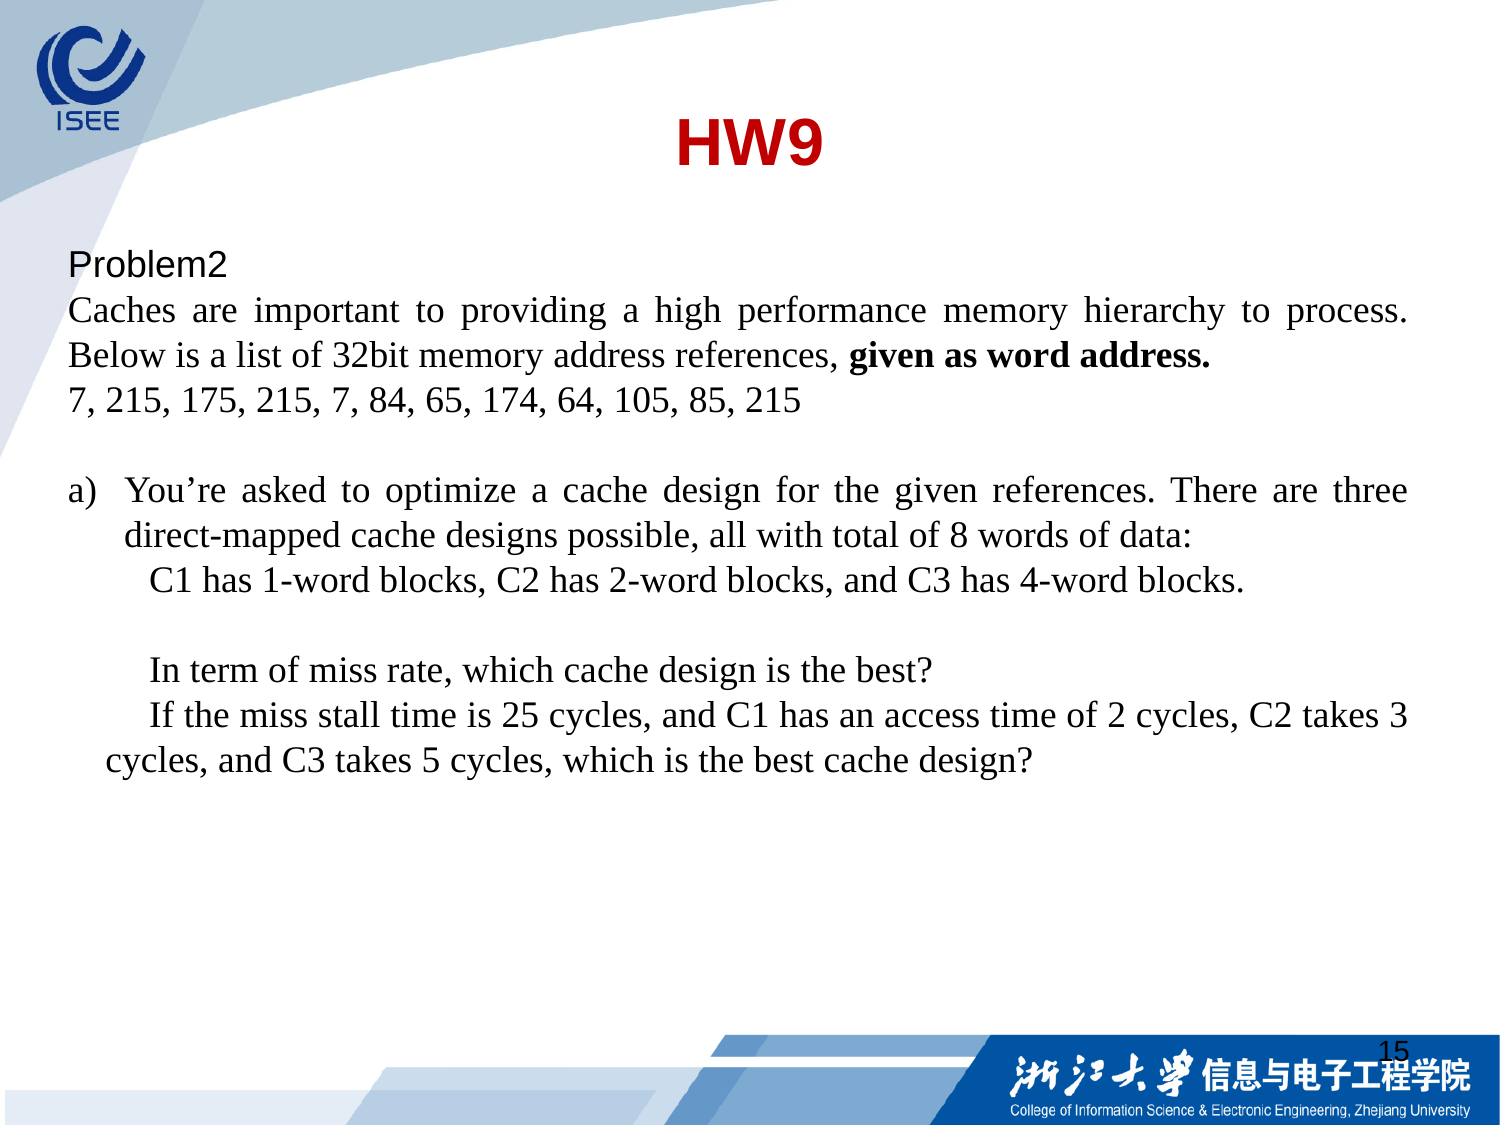

# HW9
Problem2
Caches are important to providing a high performance memory hierarchy to process. Below is a list of 32bit memory address references, given as word address.
7, 215, 175, 215, 7, 84, 65, 174, 64, 105, 85, 215

You’re asked to optimize a cache design for the given references. There are three direct-mapped cache designs possible, all with total of 8 words of data:
C1 has 1-word blocks, C2 has 2-word blocks, and C3 has 4-word blocks.

In term of miss rate, which cache design is the best?
If the miss stall time is 25 cycles, and C1 has an access time of 2 cycles, C2 takes 3 cycles, and C3 takes 5 cycles, which is the best cache design?

15